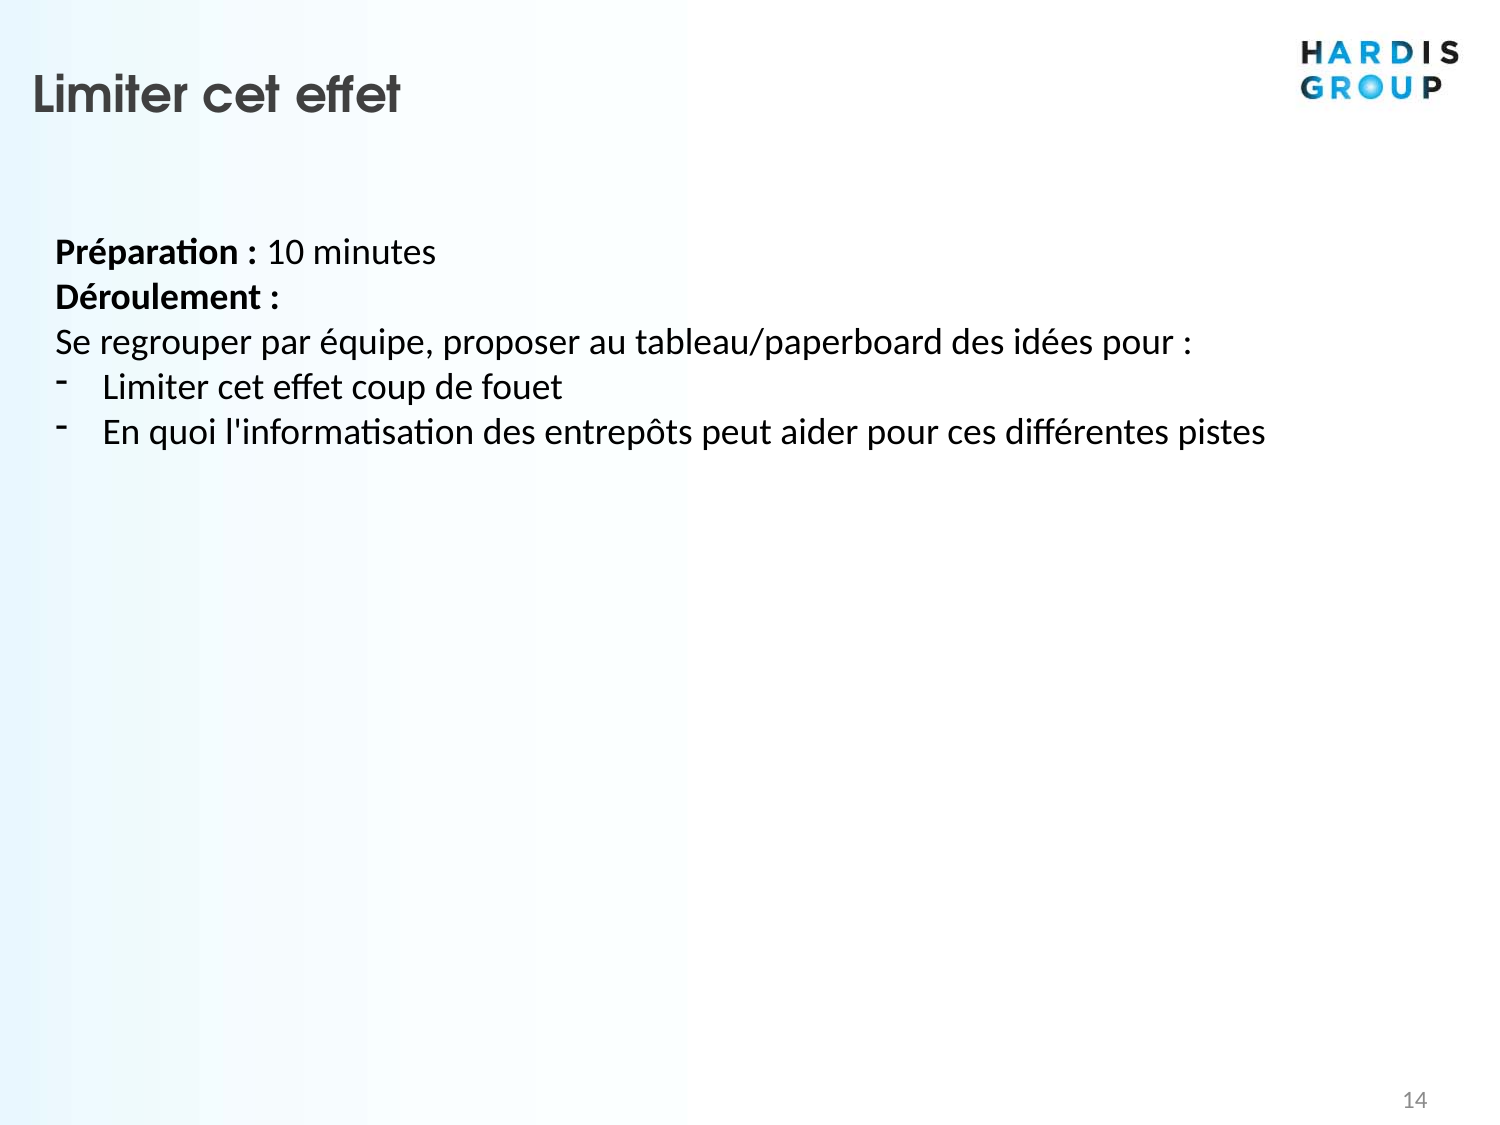

Limiter cet effet
Préparation : 10 minutes
Déroulement :
Se regrouper par équipe, proposer au tableau/paperboard des idées pour :
Limiter cet effet coup de fouet
En quoi l'informatisation des entrepôts peut aider pour ces différentes pistes

14